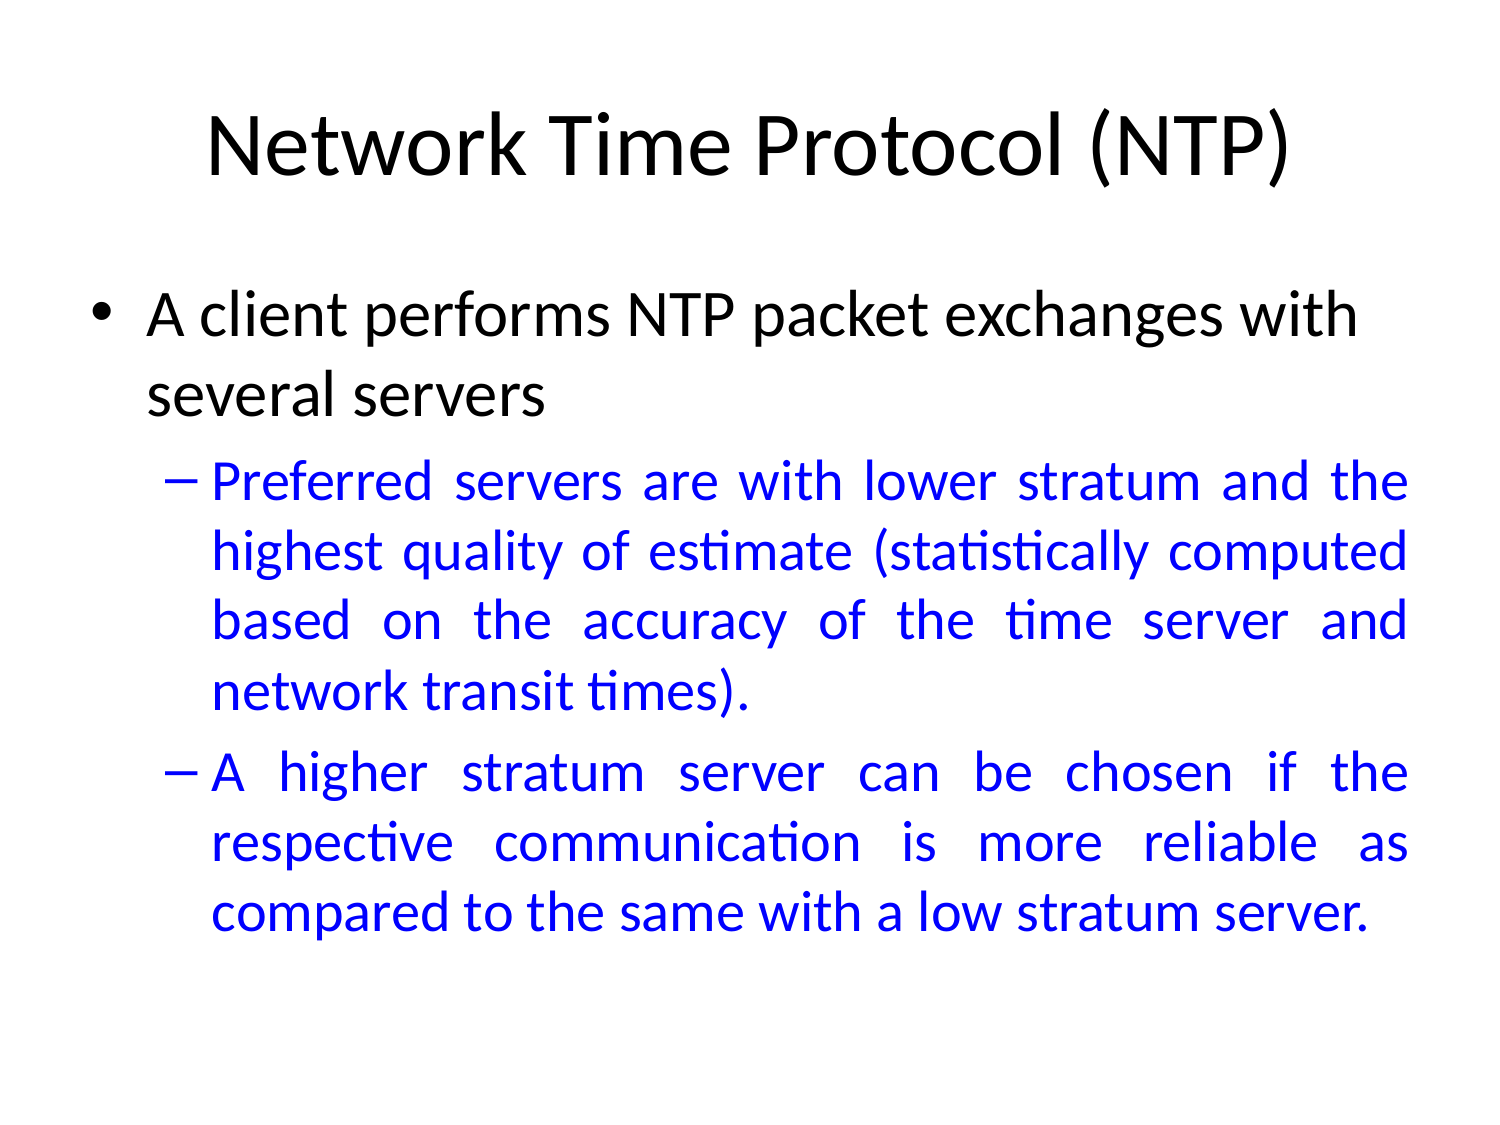

# Network Time Protocol (NTP)
A client performs NTP packet exchanges with several servers
Preferred servers are with lower stratum and the highest quality of estimate (statistically computed based on the accuracy of the time server and network transit times).
A higher stratum server can be chosen if the respective communication is more reliable as compared to the same with a low stratum server.